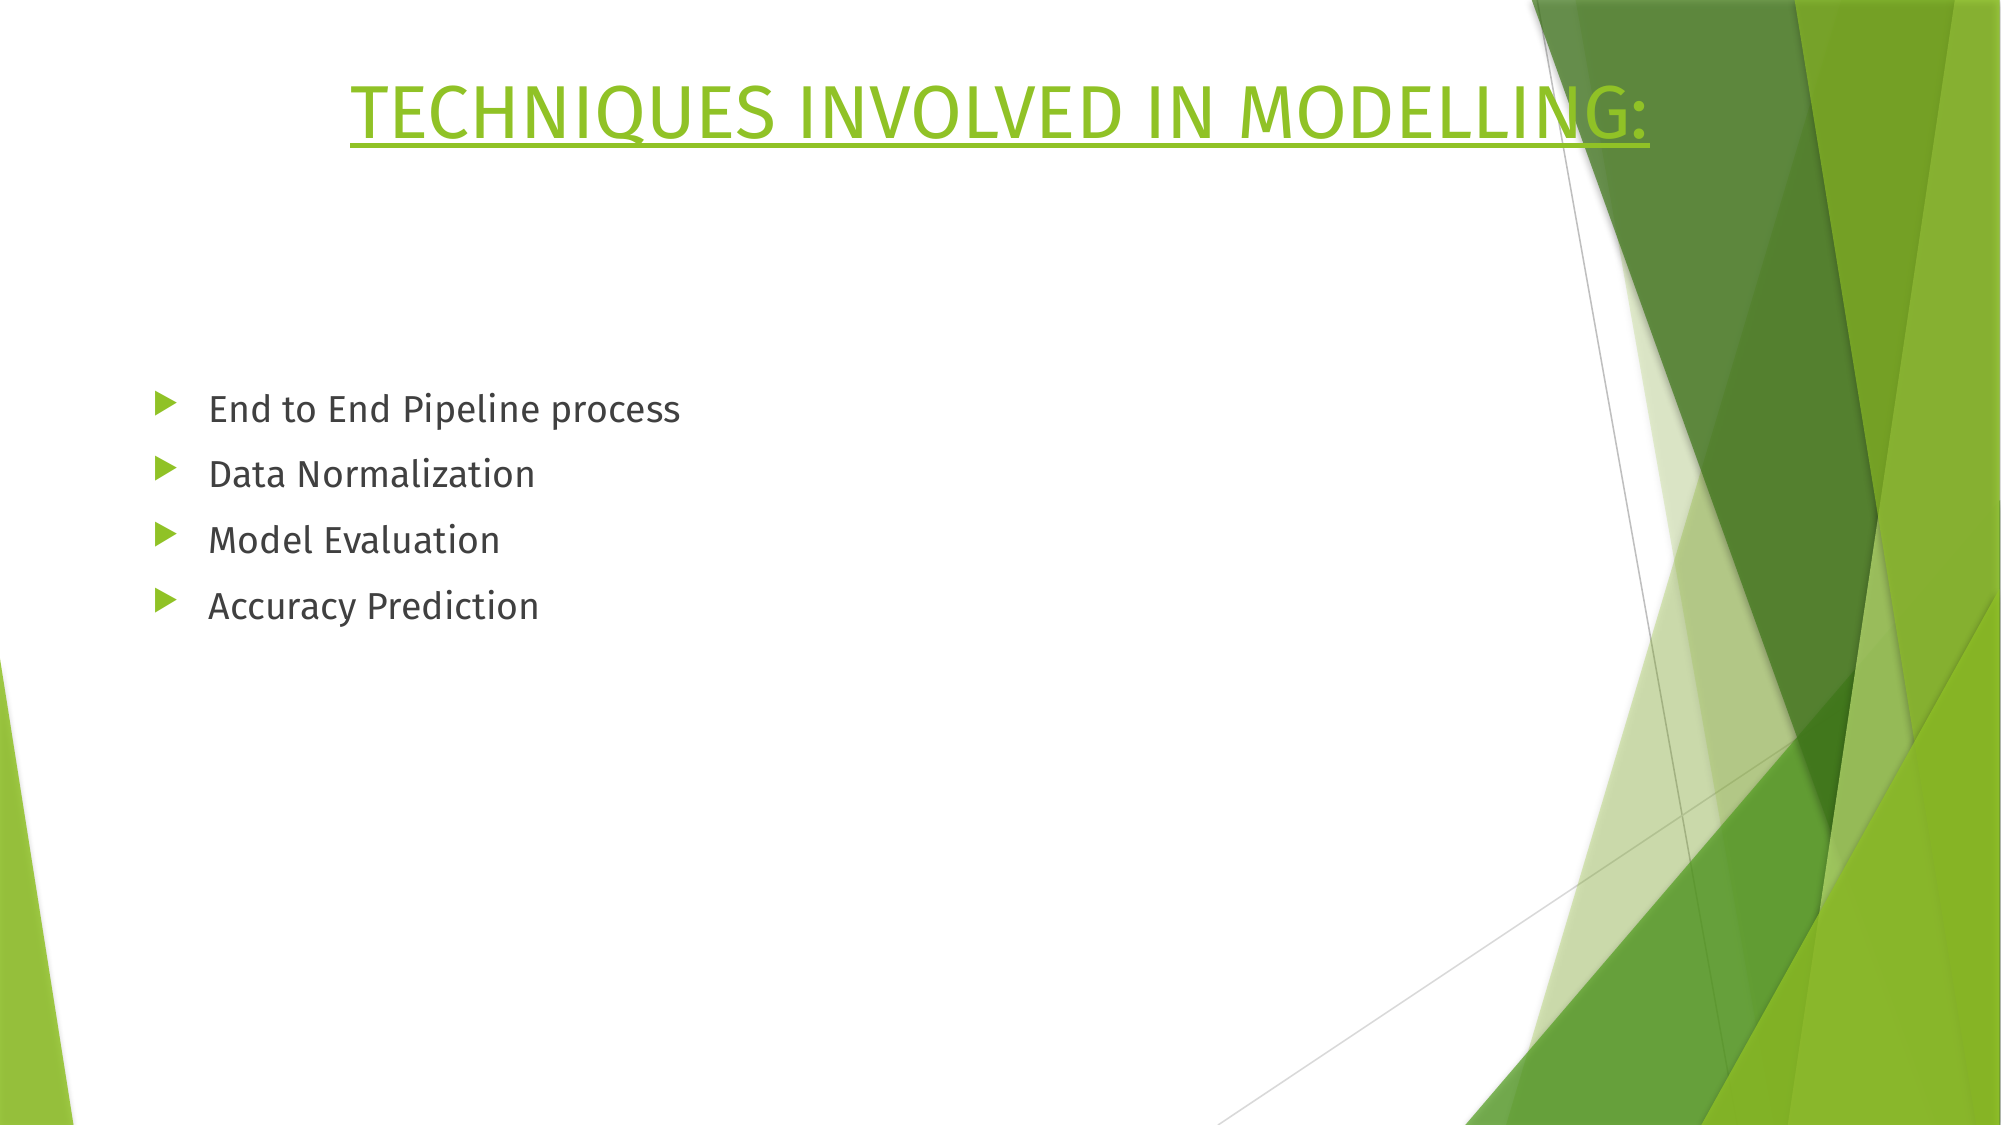

# TECHNIQUES INVOLVED IN MODELLING:
End to End Pipeline process
Data Normalization
Model Evaluation
Accuracy Prediction